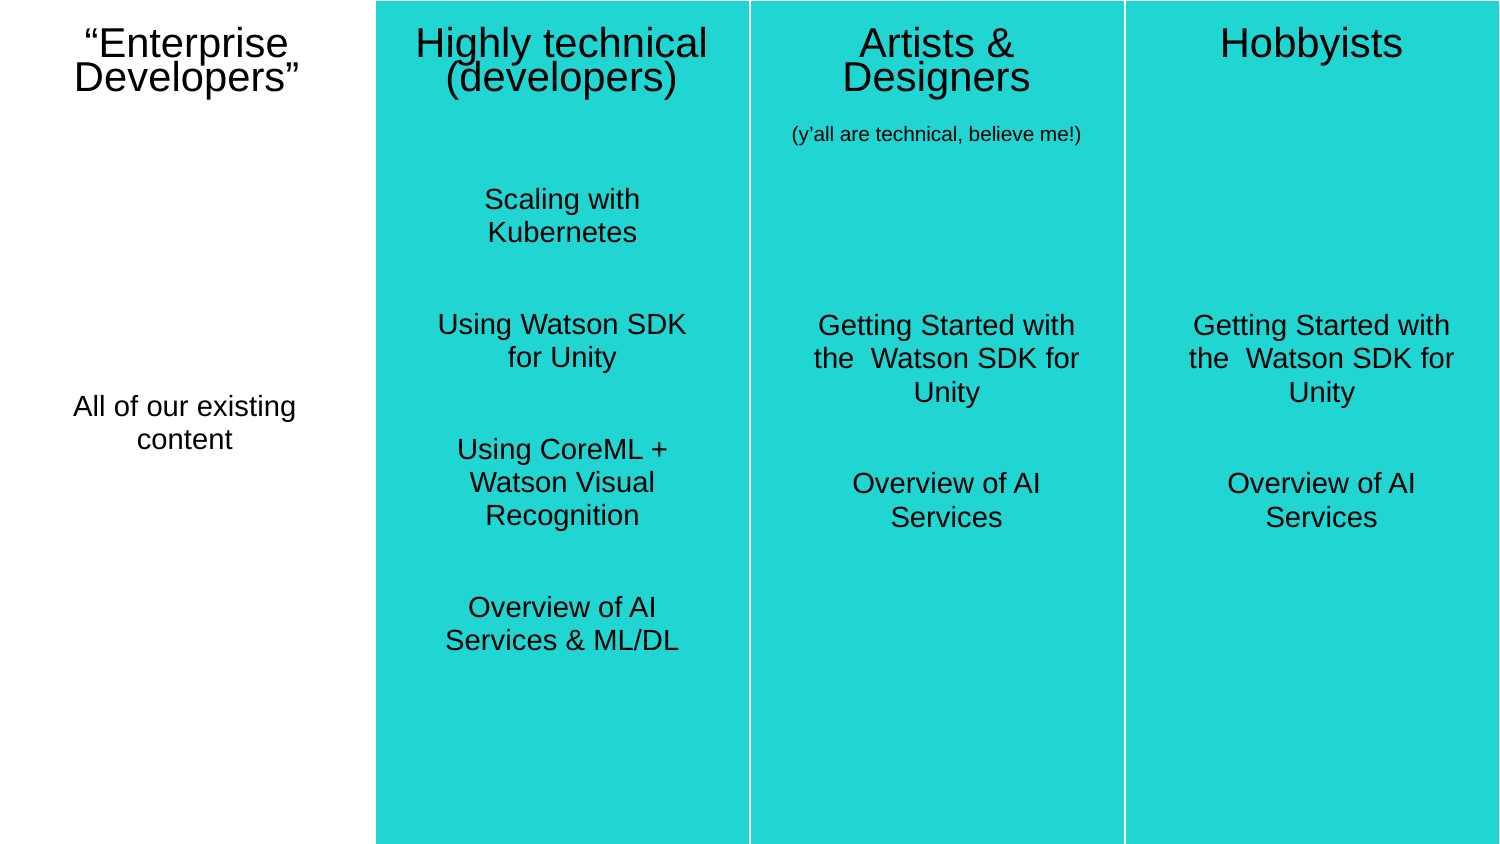

“Enterprise Developers”
Highly technical (developers)
Artists & Designers
(y’all are technical, believe me!)
Hobbyists

Scaling with Kubernetes

Using Watson SDK for Unity

Using CoreML + Watson Visual Recognition

Overview of AI Services & ML/DL
Getting Started with the  Watson SDK for Unity

Overview of AI Services
Getting Started with the  Watson SDK for Unity

Overview of AI Services
All of our existing content
9